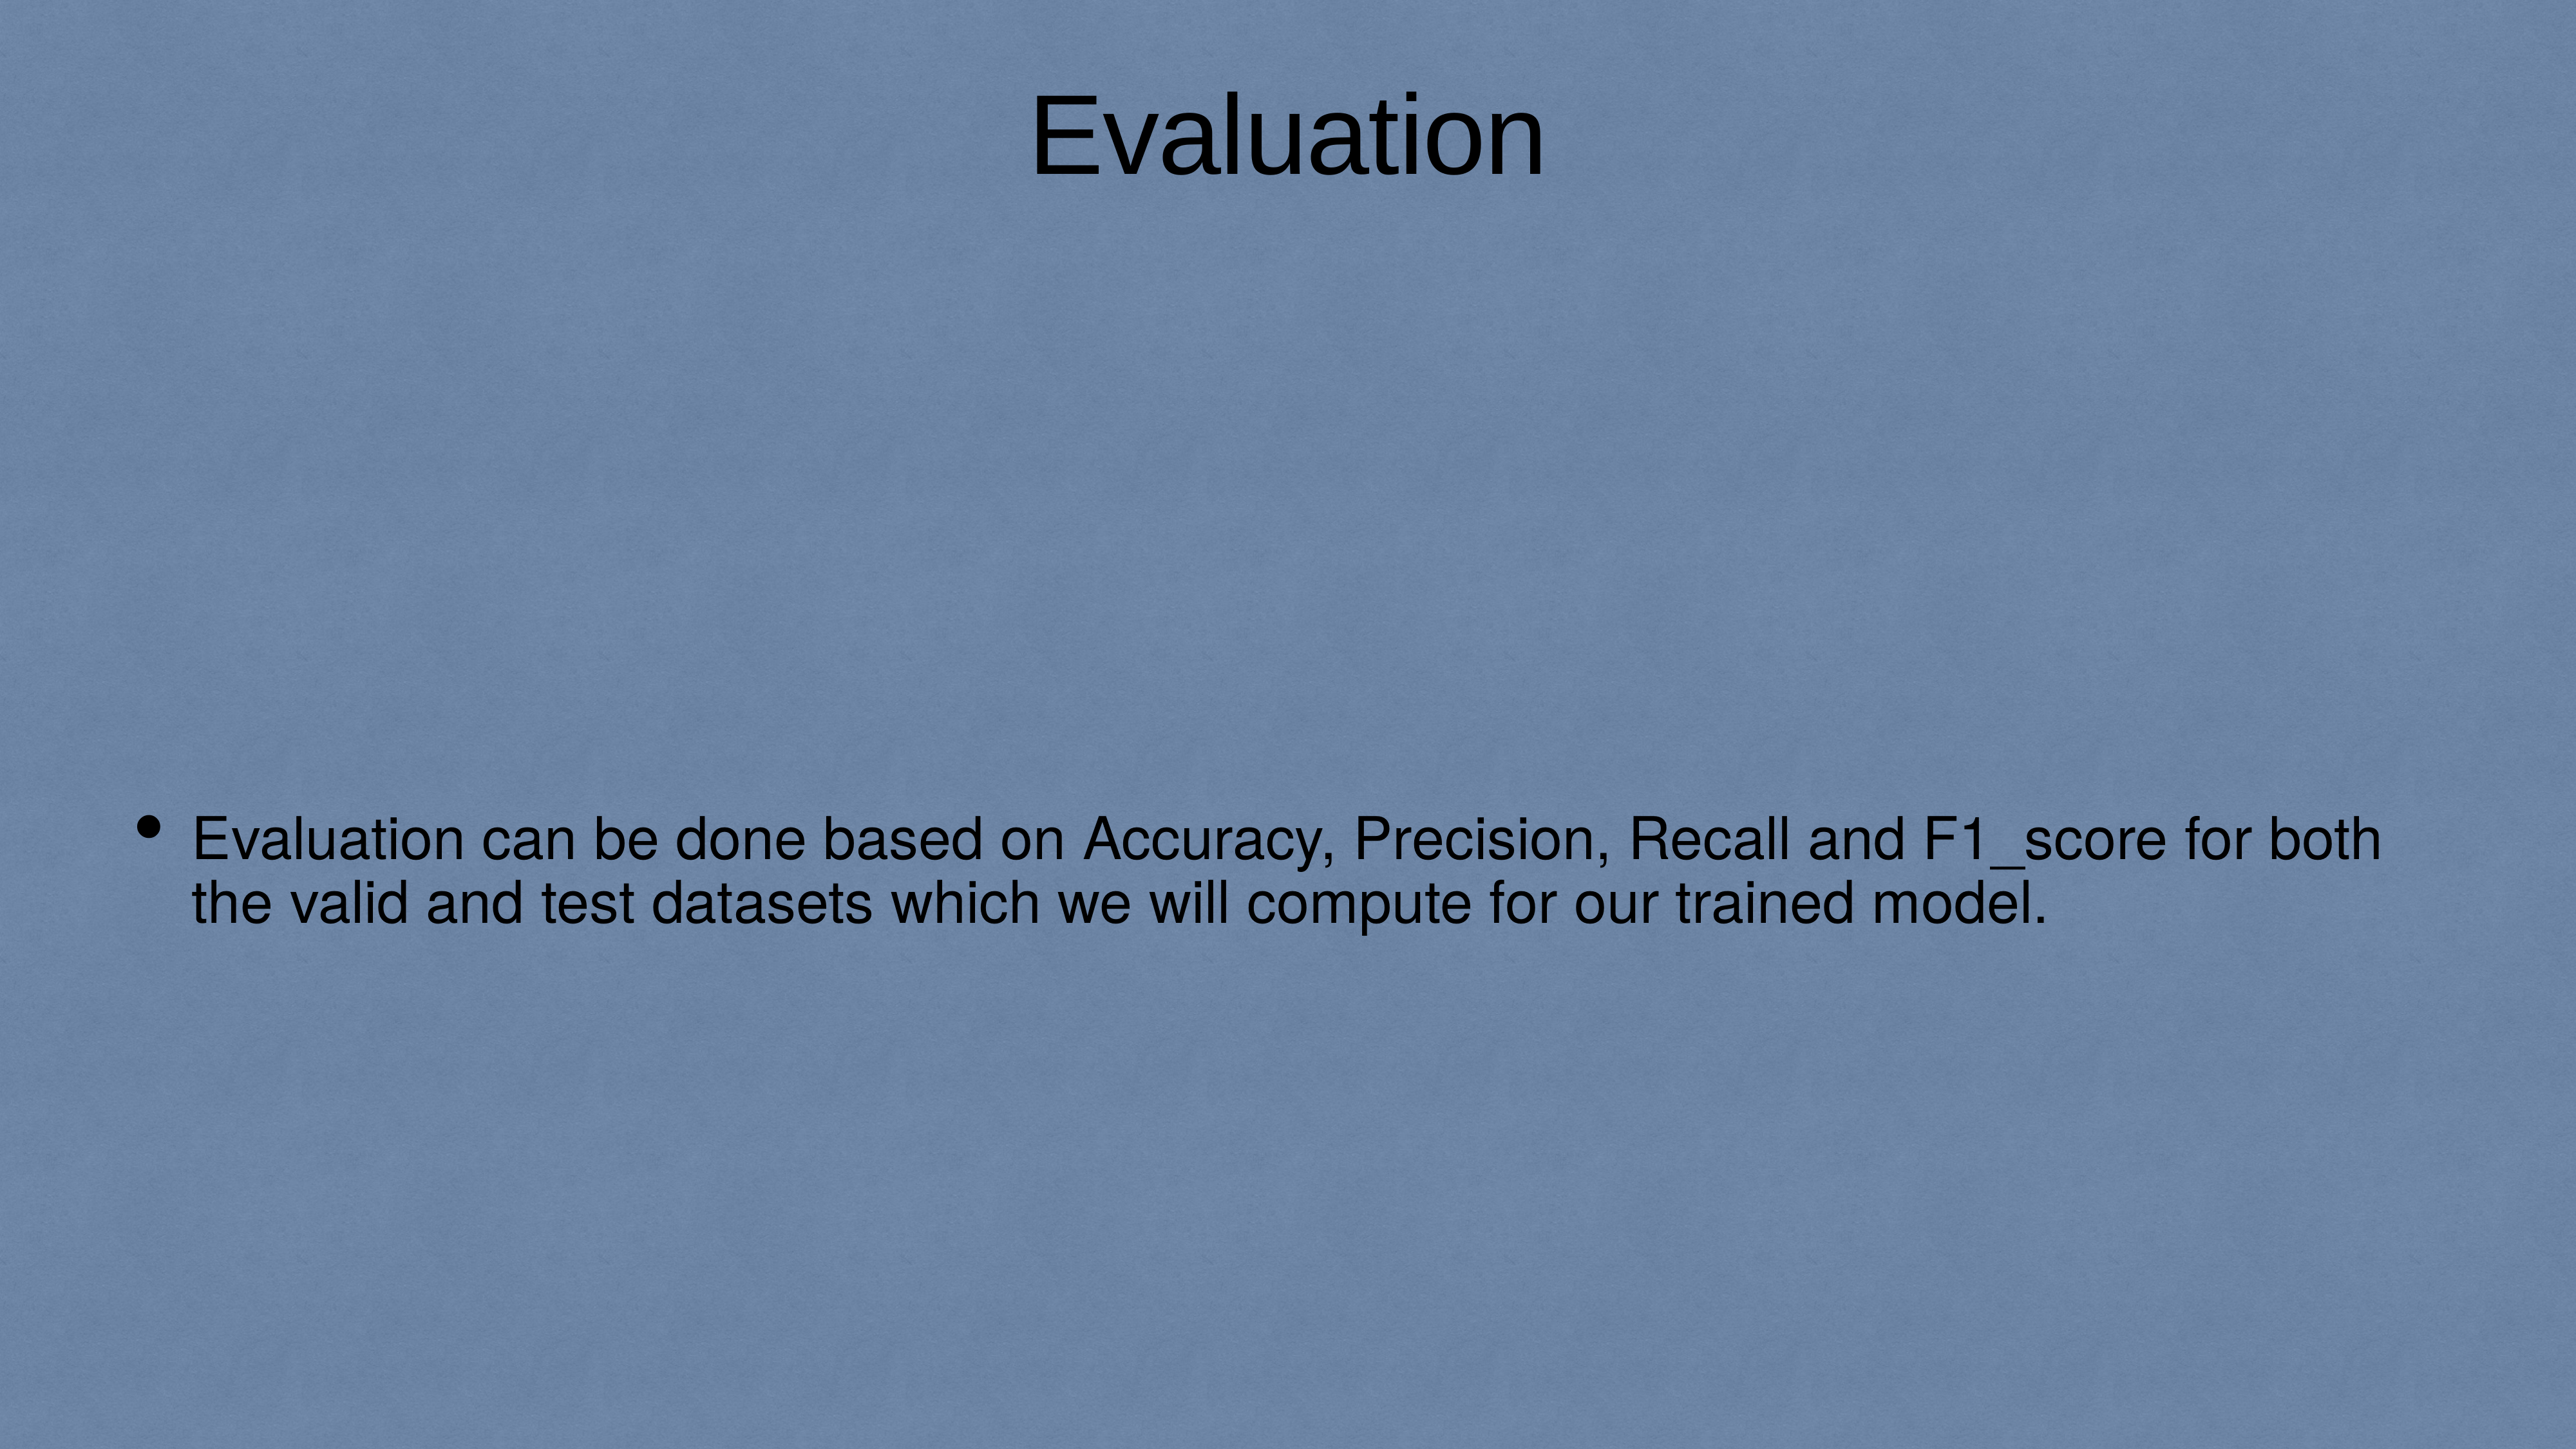

# Evaluation
Evaluation can be done based on Accuracy, Precision, Recall and F1_score for both the valid and test datasets which we will compute for our trained model.